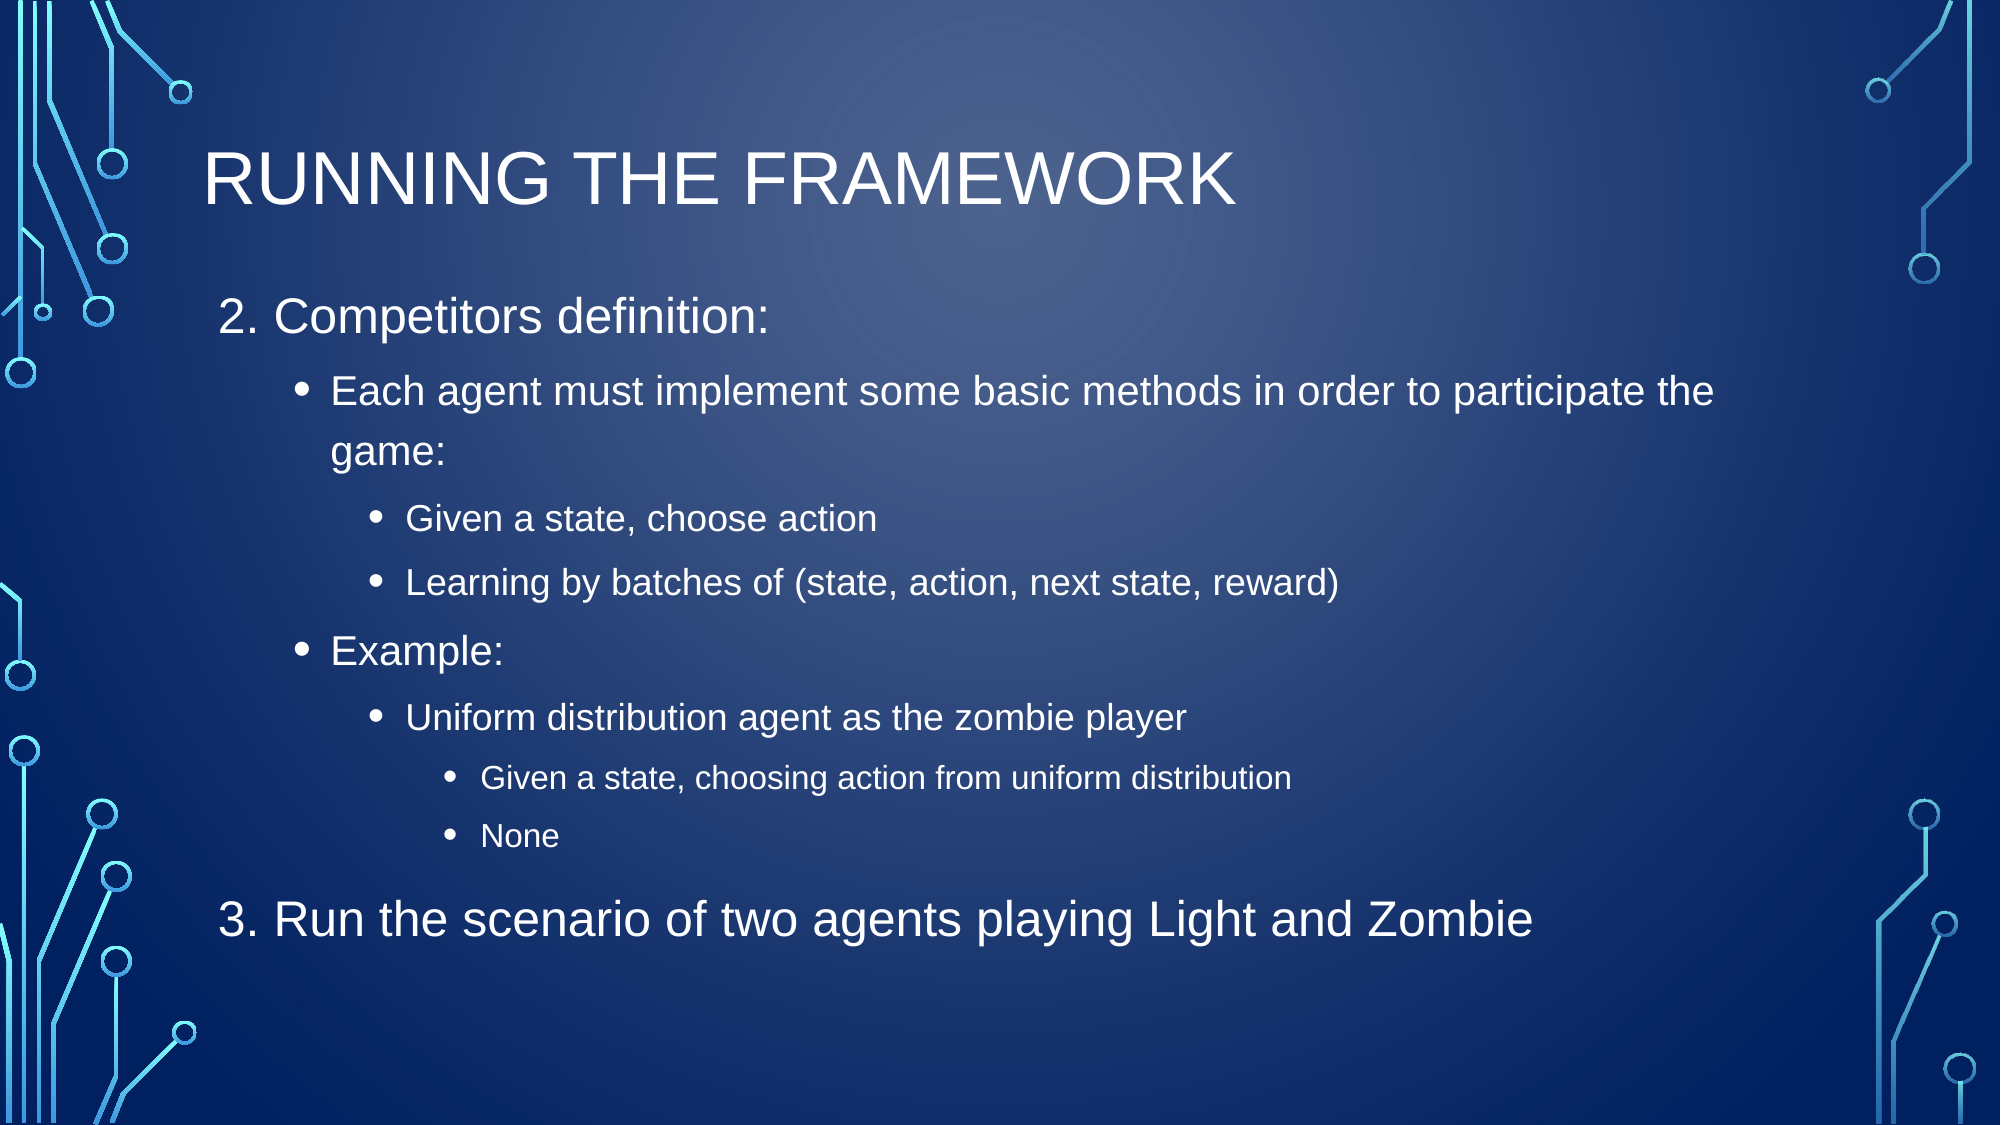

running the framework
2. Competitors definition:
Each agent must implement some basic methods in order to participate the game:
Given a state, choose action
Learning by batches of (state, action, next state, reward)
Example:
Uniform distribution agent as the zombie player
Given a state, choosing action from uniform distribution
None
3. Run the scenario of two agents playing Light and Zombie